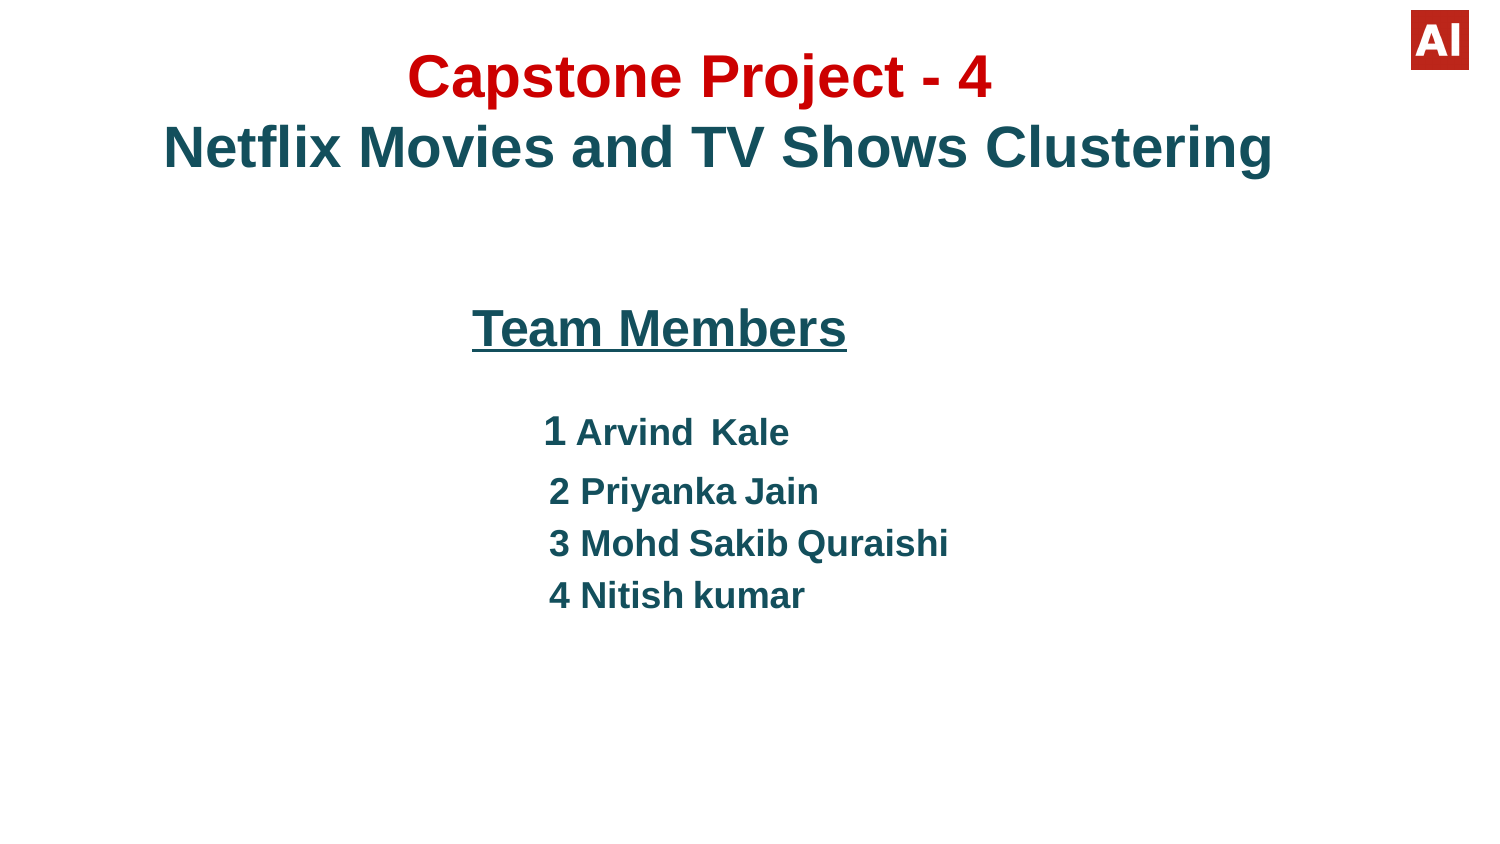

# Capstone Project - 4
      Netflix Movies and TV Shows Clustering

                            Team Members
                       1 Arvind  Kale
                                              2 Priyanka Jain
                                              3 Mohd Sakib Quraishi
                                              4 Nitish kumar